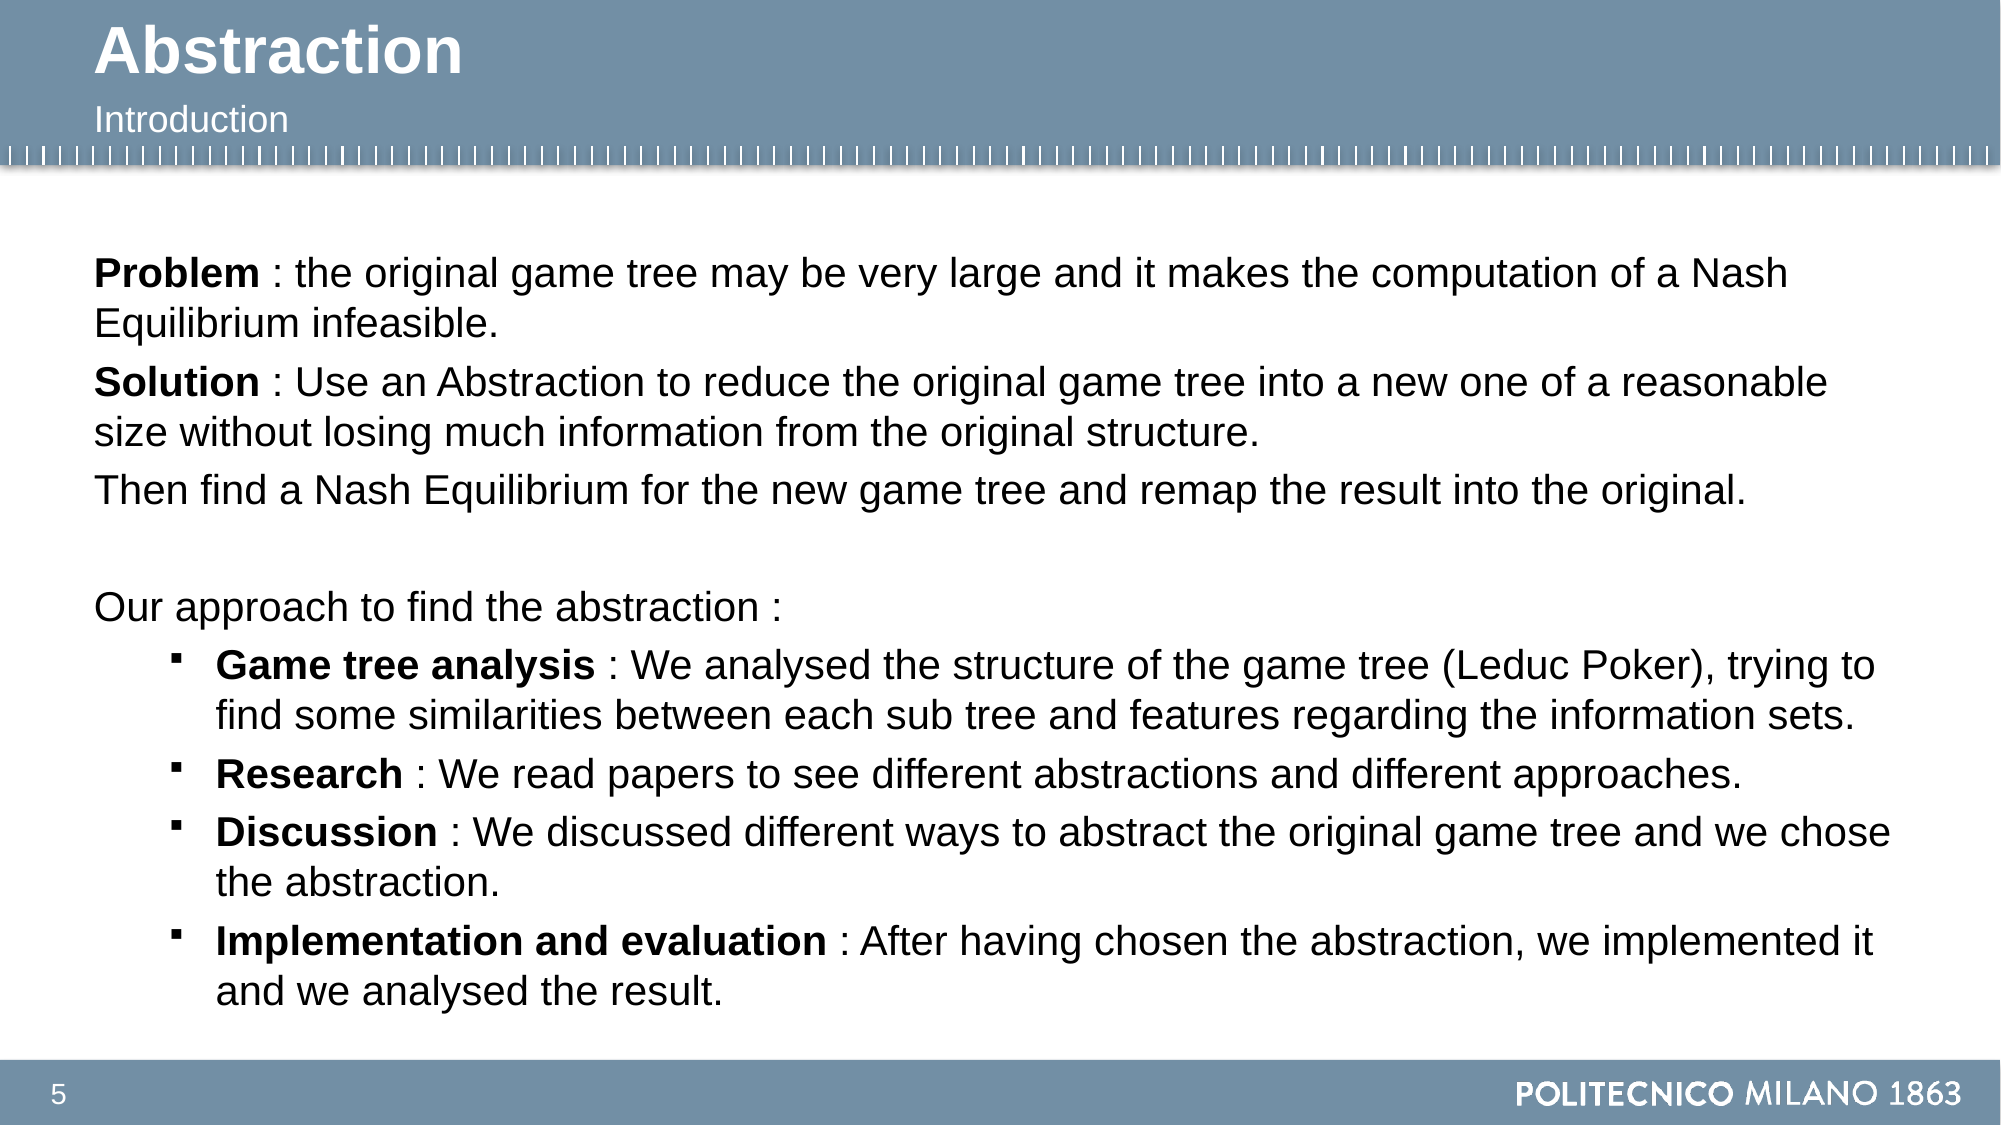

# Abstraction
Introduction

Problem : the original game tree may be very large and it makes the computation of a Nash Equilibrium infeasible.
Solution : Use an Abstraction to reduce the original game tree into a new one of a reasonable size without losing much information from the original structure.
Then find a Nash Equilibrium for the new game tree and remap the result into the original.

Our approach to find the abstraction :
Game tree analysis : We analysed the structure of the game tree (Leduc Poker), trying to find some similarities between each sub tree and features regarding the information sets.
Research : We read papers to see different abstractions and different approaches.
Discussion : We discussed different ways to abstract the original game tree and we chose the abstraction.
Implementation and evaluation : After having chosen the abstraction, we implemented it and we analysed the result.

5